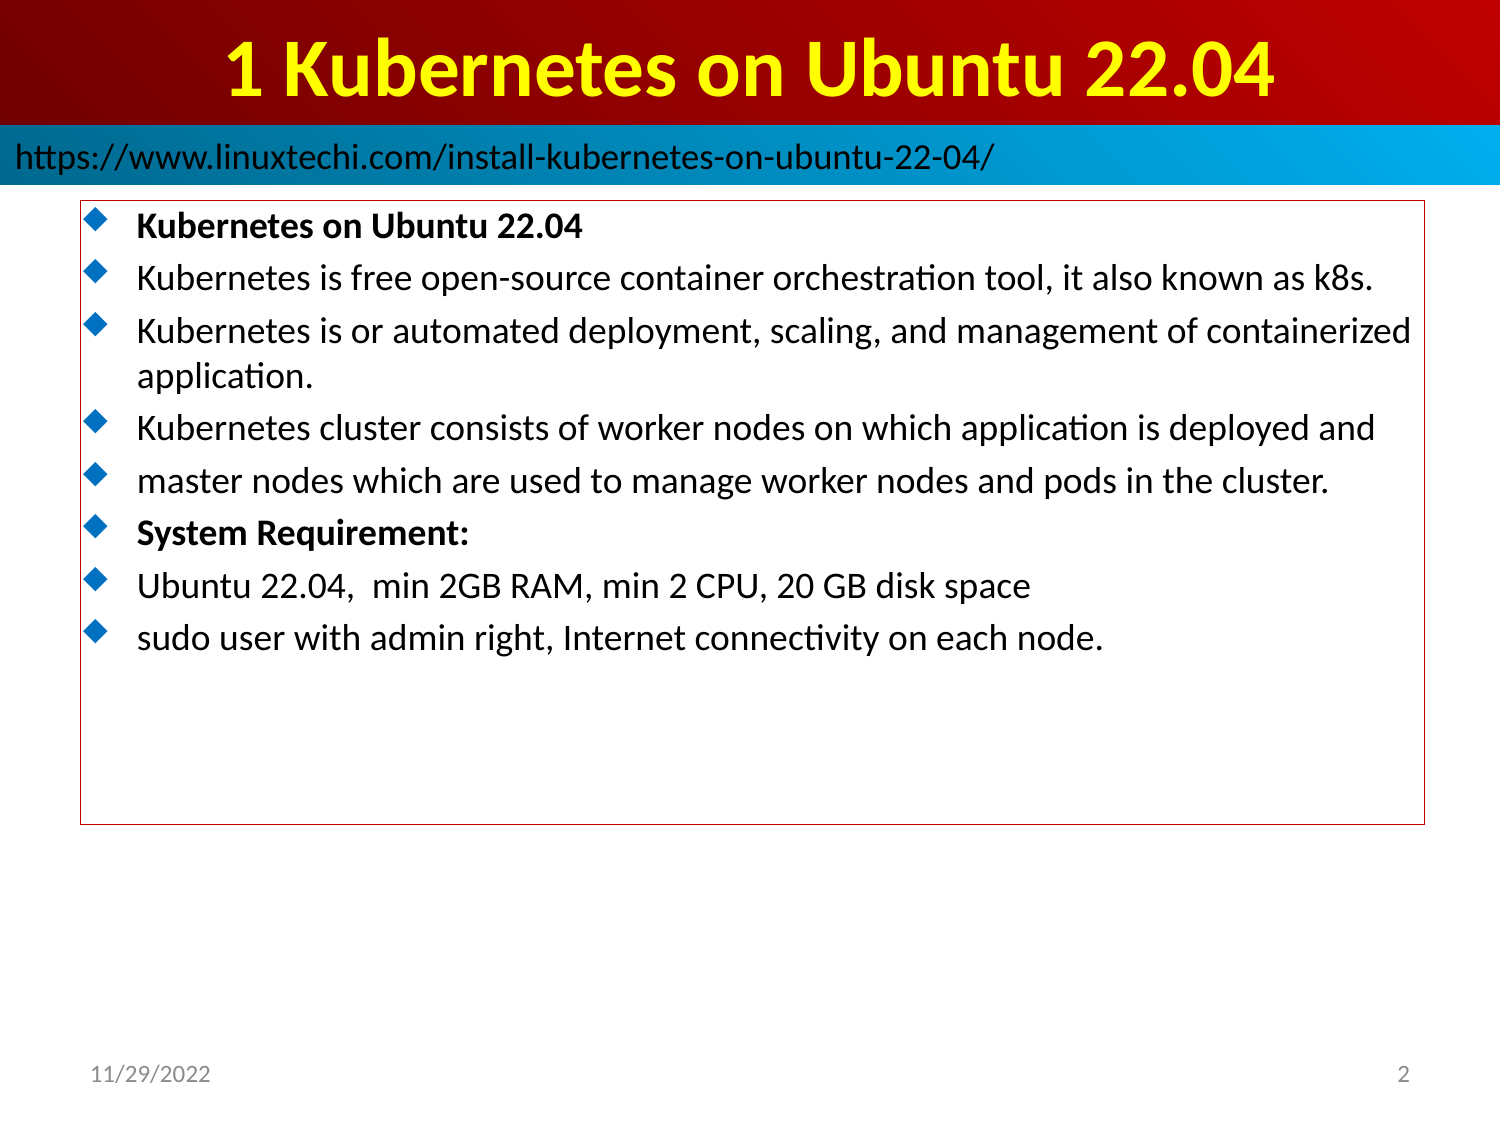

# 1 Kubernetes on Ubuntu 22.04
https://www.linuxtechi.com/install-kubernetes-on-ubuntu-22-04/
Kubernetes on Ubuntu 22.04
Kubernetes is free open-source container orchestration tool, it also known as k8s.
Kubernetes is or automated deployment, scaling, and management of containerized application.
Kubernetes cluster consists of worker nodes on which application is deployed and
master nodes which are used to manage worker nodes and pods in the cluster.
System Requirement:
Ubuntu 22.04,  min 2GB RAM, min 2 CPU, 20 GB disk space
sudo user with admin right, Internet connectivity on each node.

11/29/2022
2